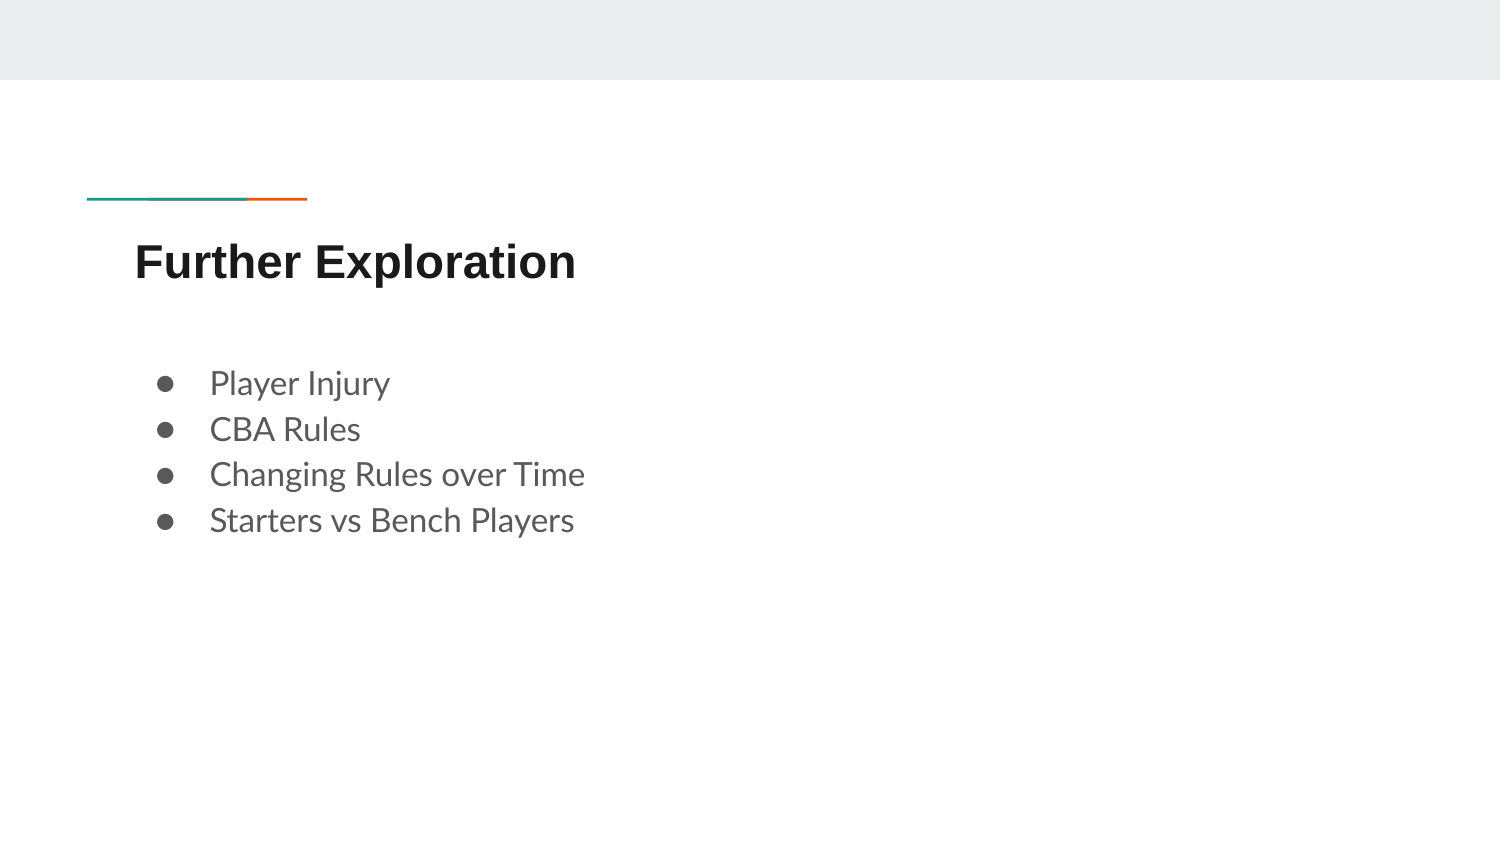

# Further Exploration
Player Injury
CBA Rules
Changing Rules over Time
Starters vs Bench Players